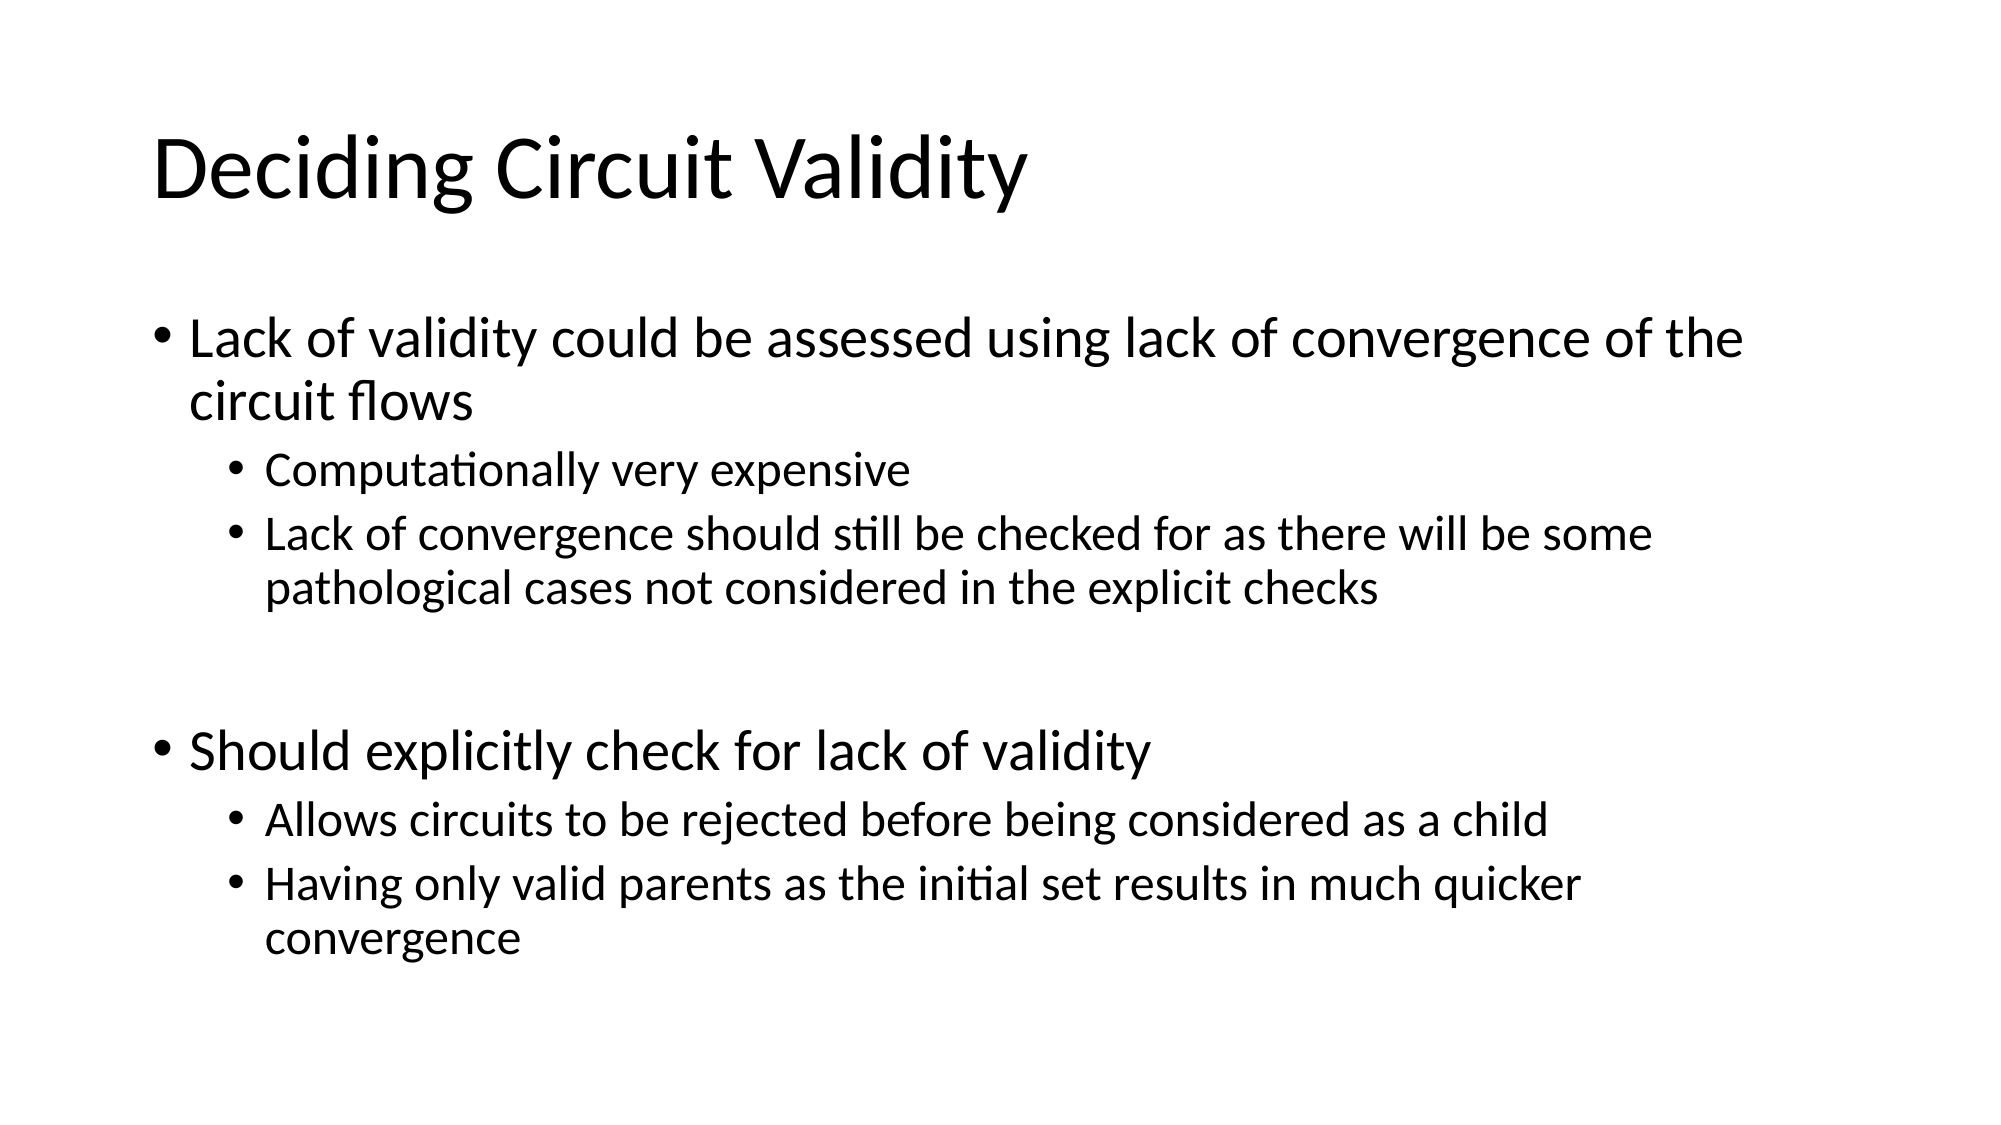

# Deciding Circuit Validity
Lack of validity could be assessed using lack of convergence of the circuit flows
Computationally very expensive
Lack of convergence should still be checked for as there will be some pathological cases not considered in the explicit checks

Should explicitly check for lack of validity
Allows circuits to be rejected before being considered as a child
Having only valid parents as the initial set results in much quicker convergence